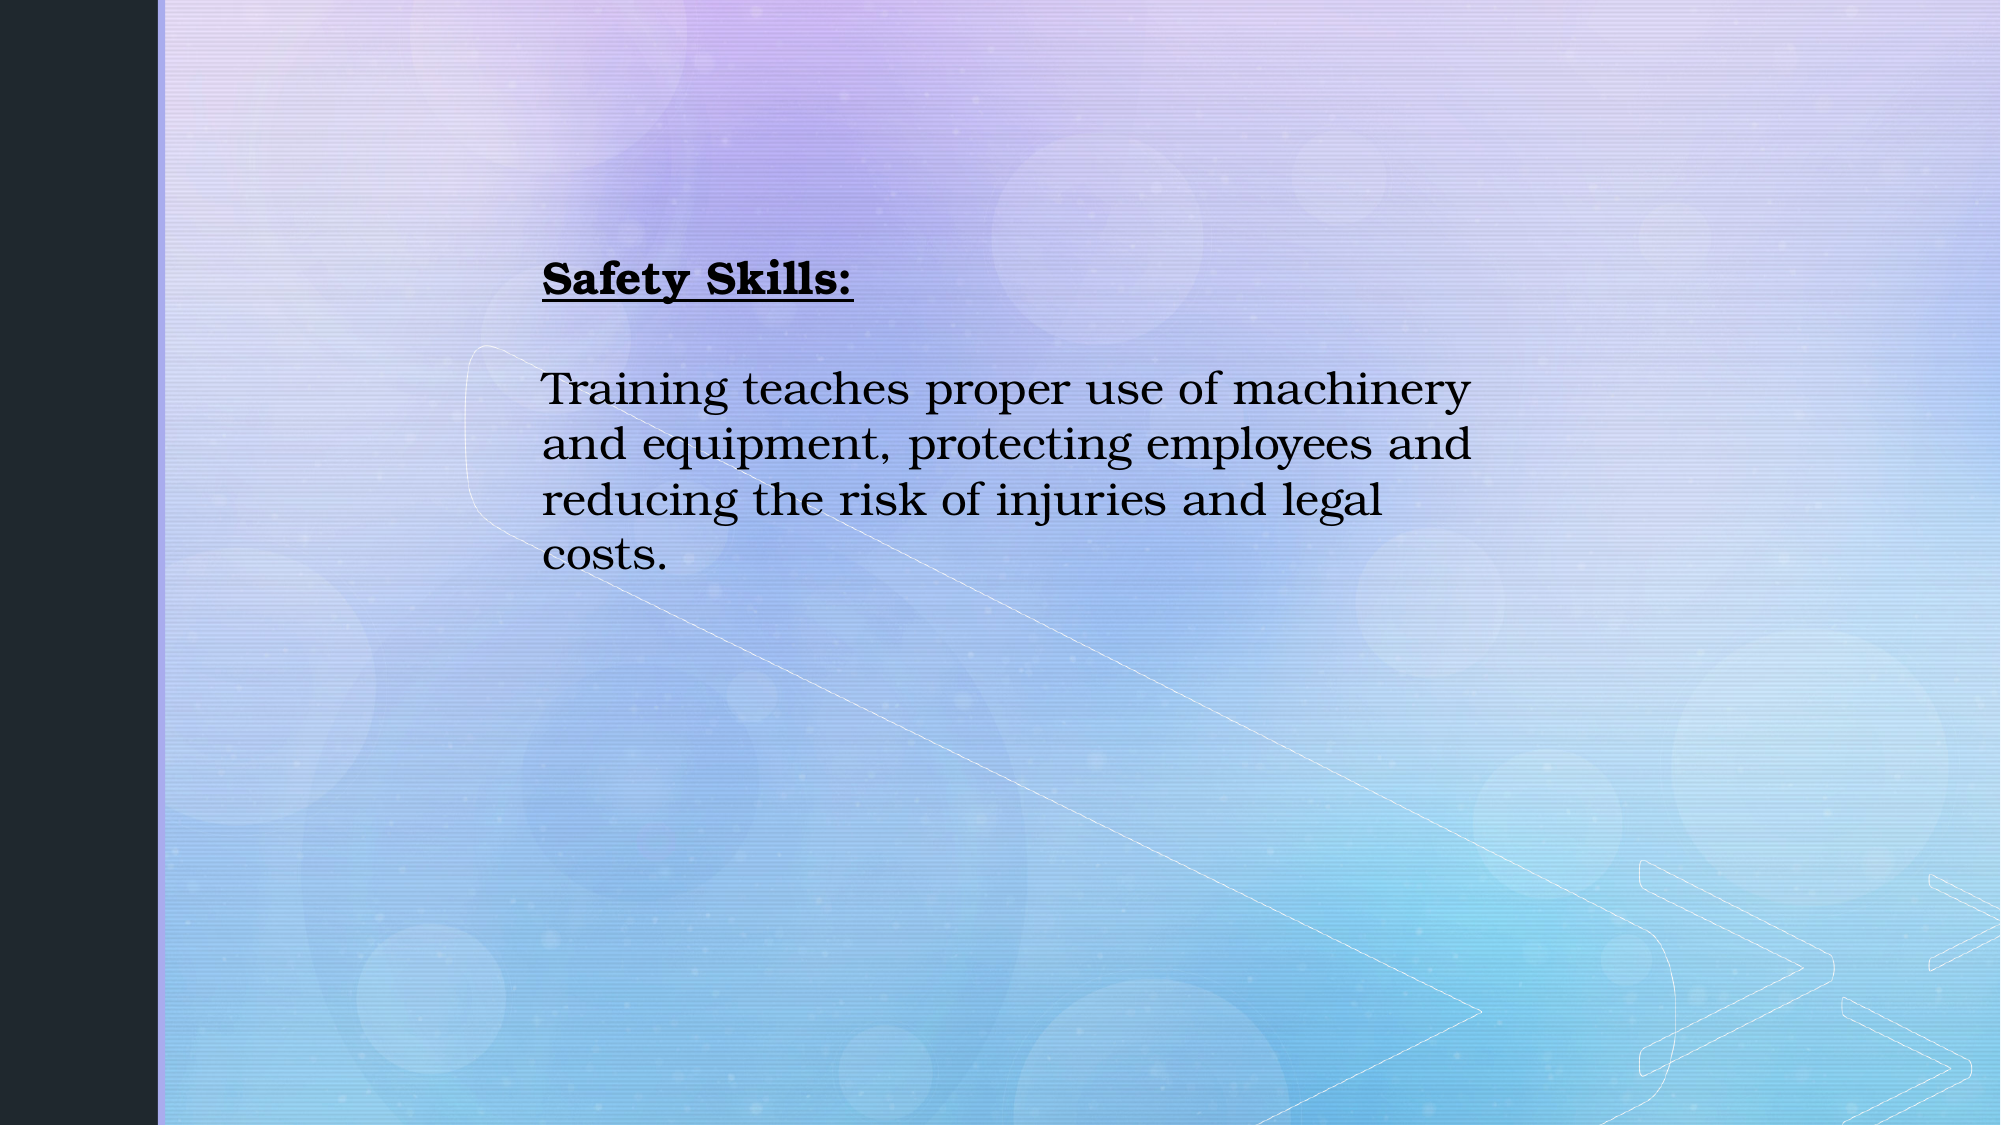

Safety Skills:

Training teaches proper use of machinery and equipment, protecting employees and reducing the risk of injuries and legal costs.